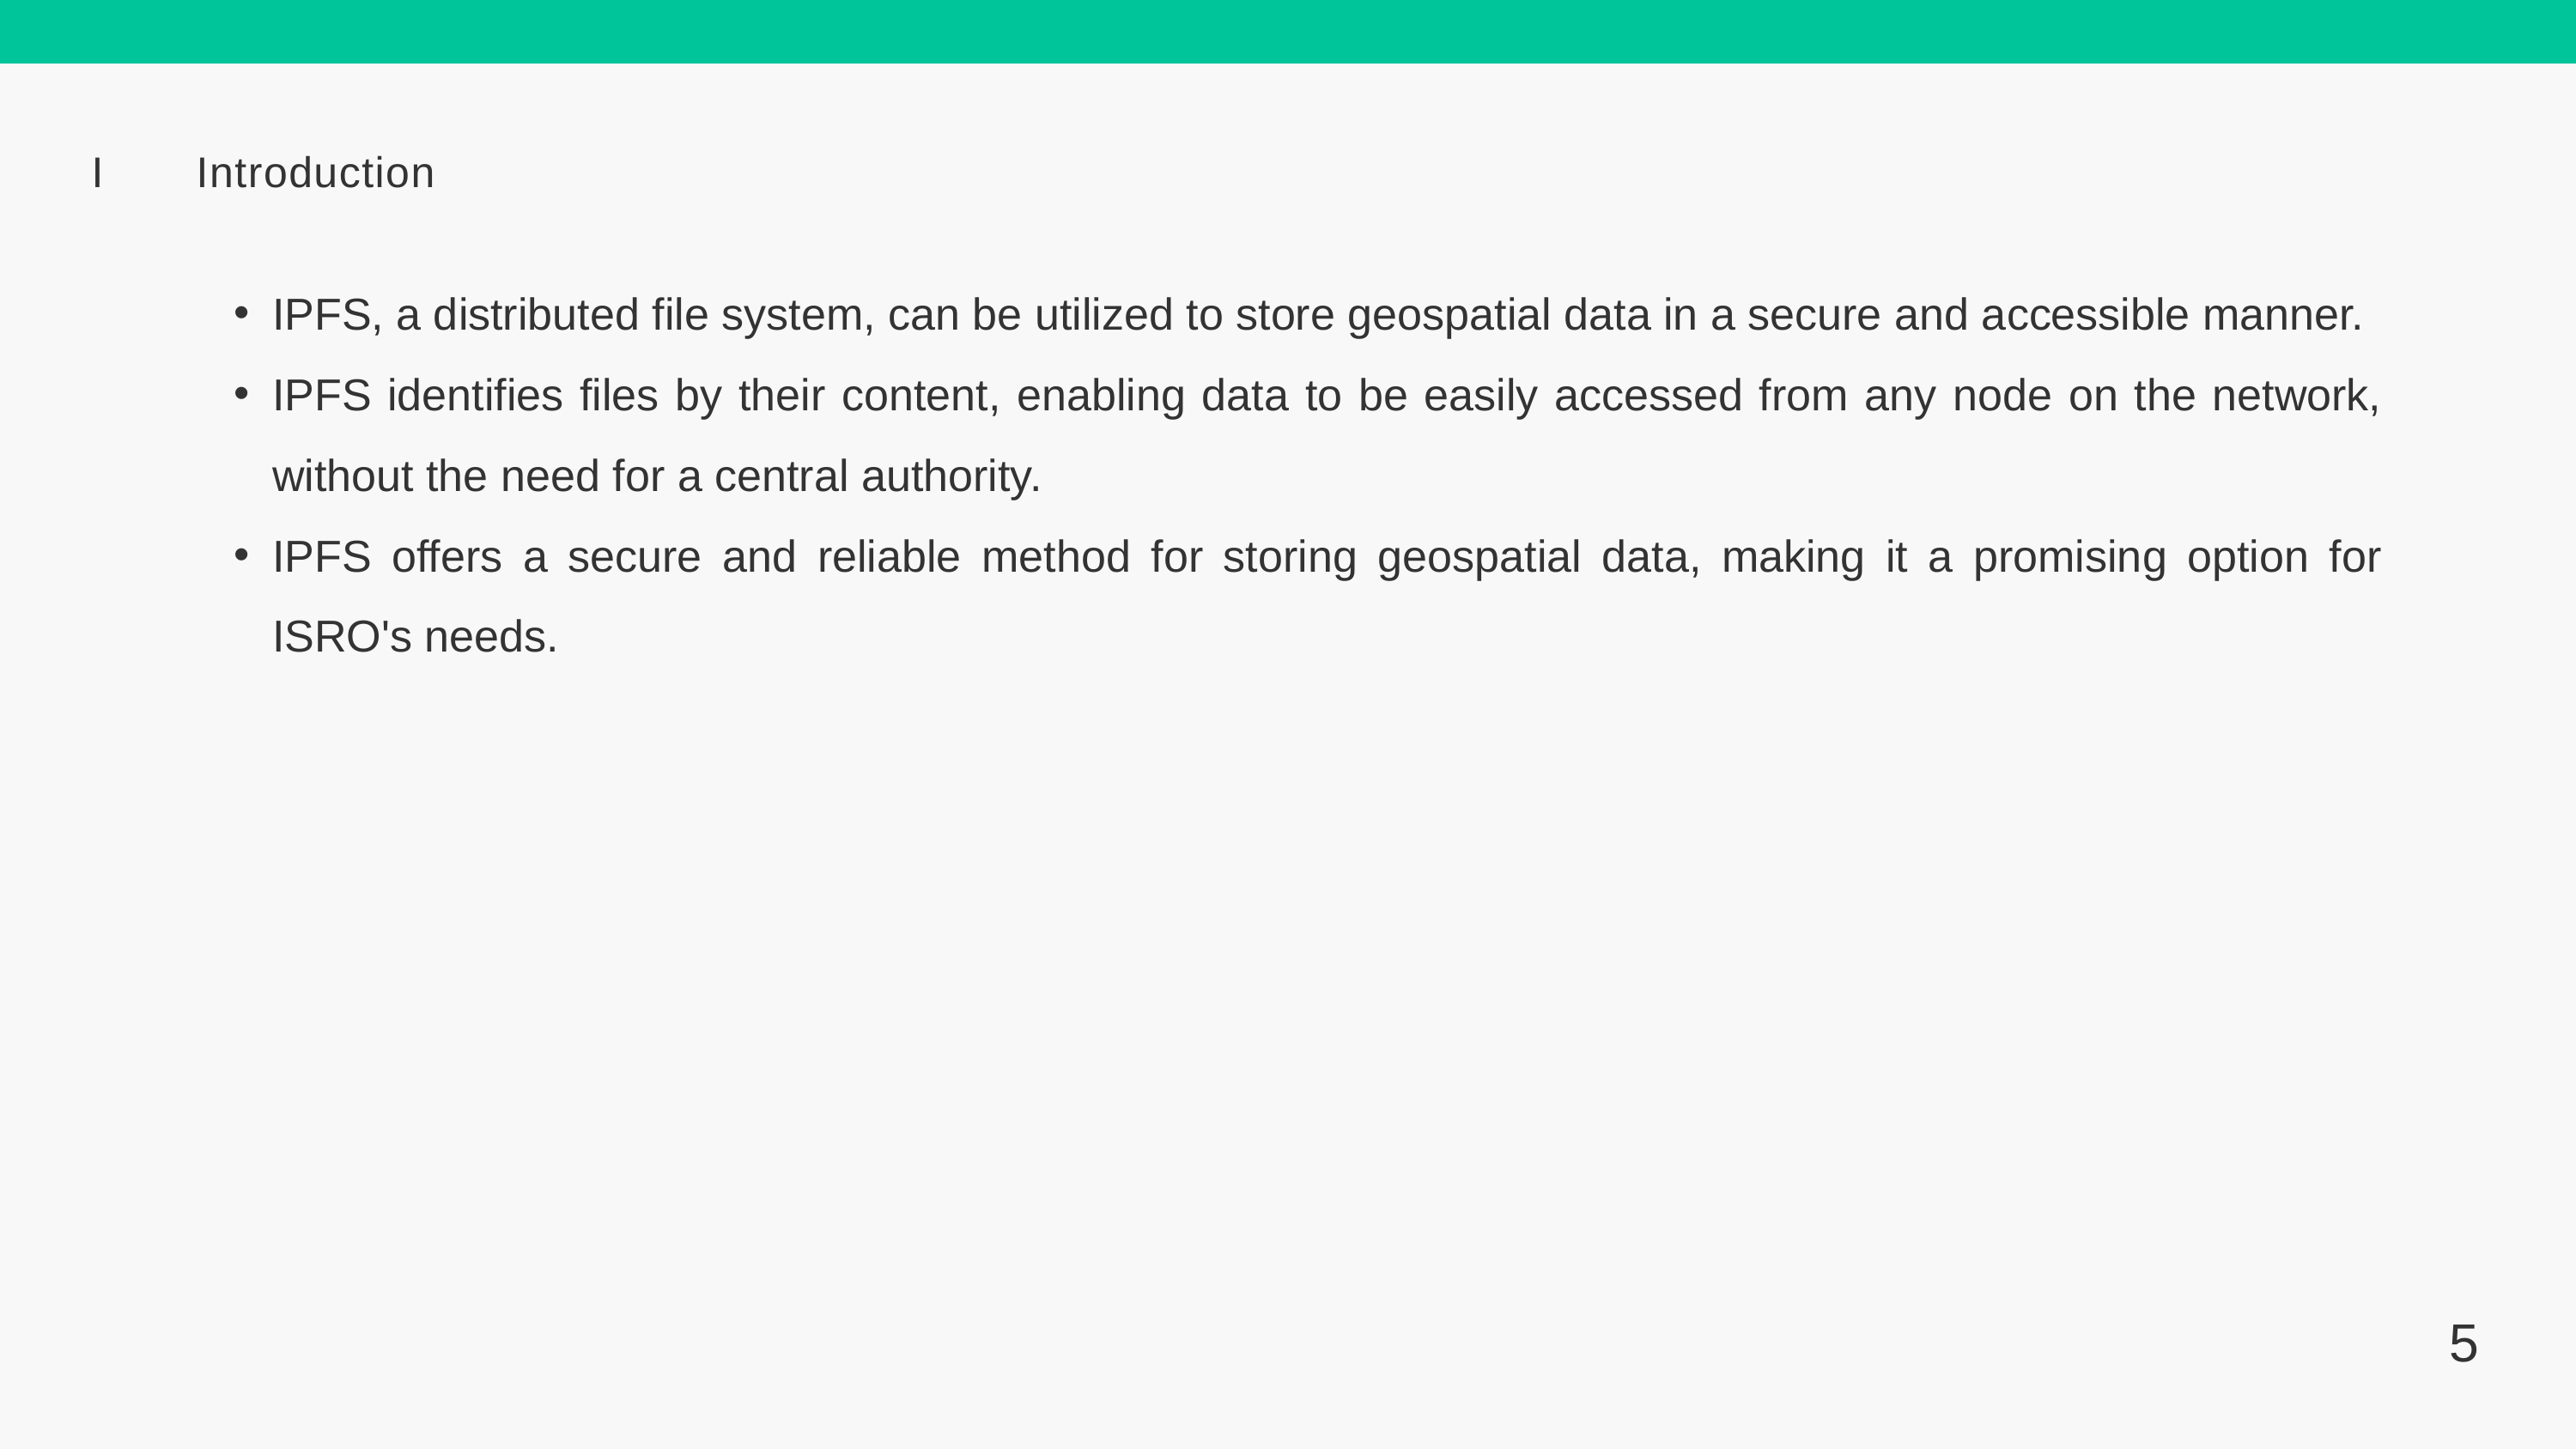

I
Introduction
IPFS, a distributed file system, can be utilized to store geospatial data in a secure and accessible manner.
IPFS identifies files by their content, enabling data to be easily accessed from any node on the network, without the need for a central authority.
IPFS offers a secure and reliable method for storing geospatial data, making it a promising option for ISRO's needs.
5